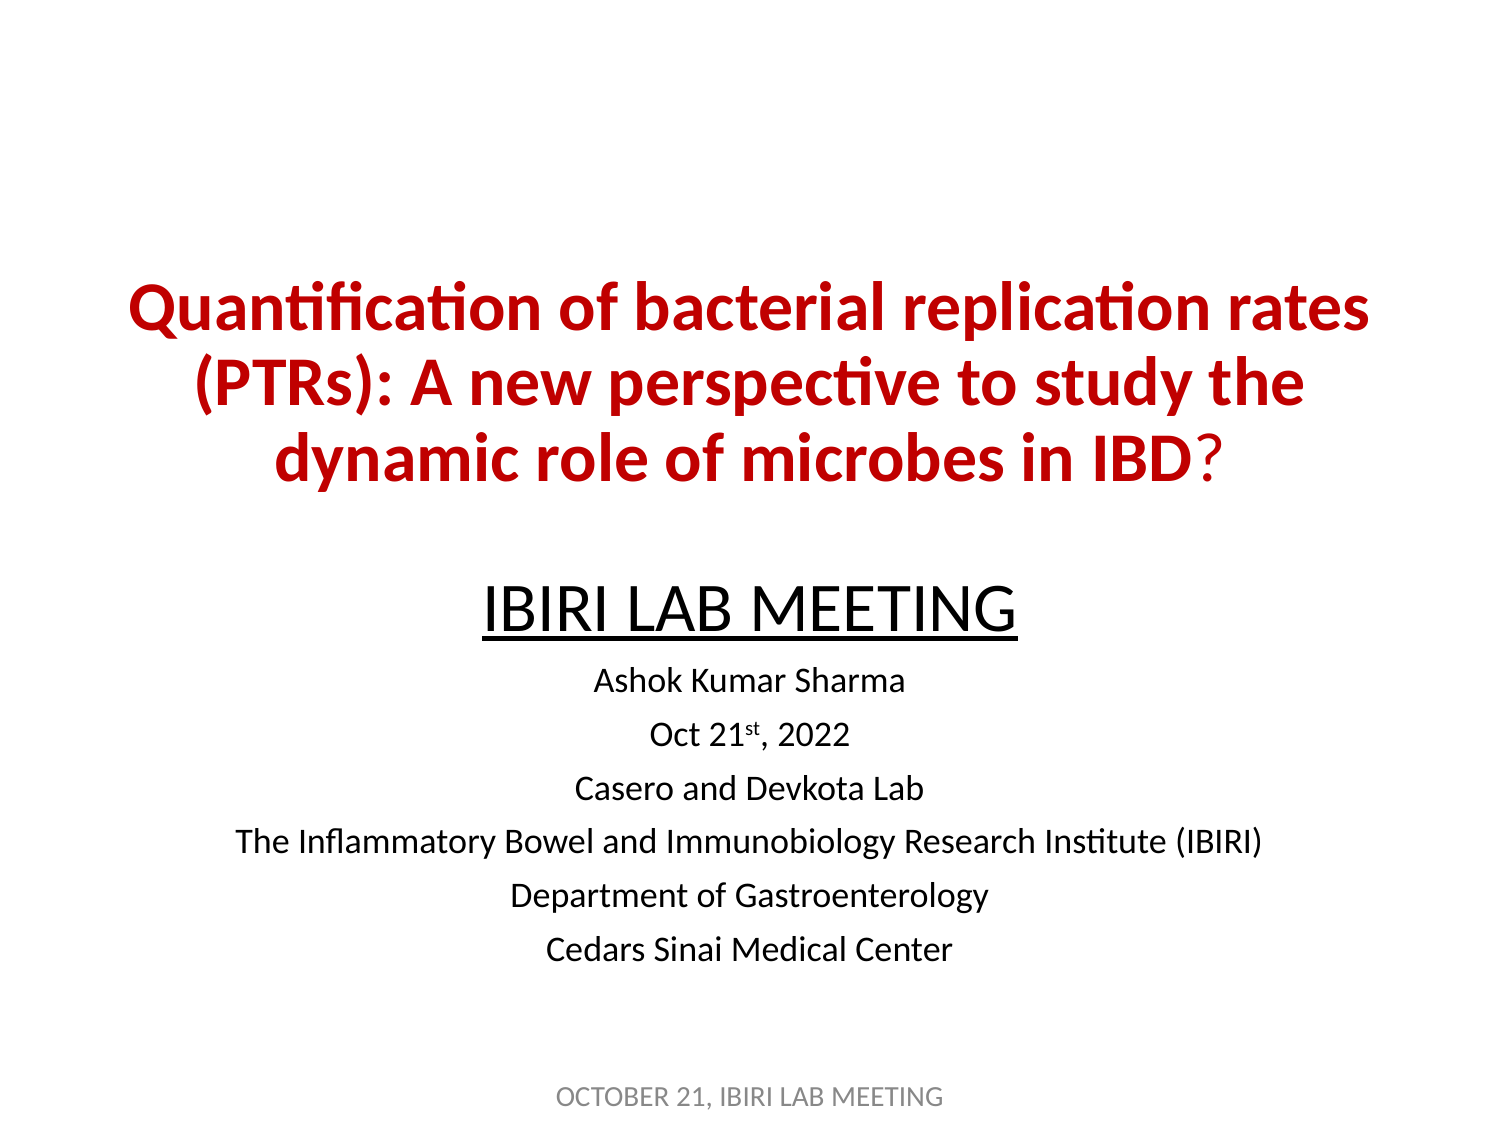

# Quantification of bacterial replication rates (PTRs): A new perspective to study the dynamic role of microbes in IBD? IBIRI LAB MEETING
Ashok Kumar Sharma
Oct 21st, 2022
Casero and Devkota Lab
The Inflammatory Bowel and Immunobiology Research Institute (IBIRI)
Department of Gastroenterology
Cedars Sinai Medical Center
OCTOBER 21, IBIRI LAB MEETING